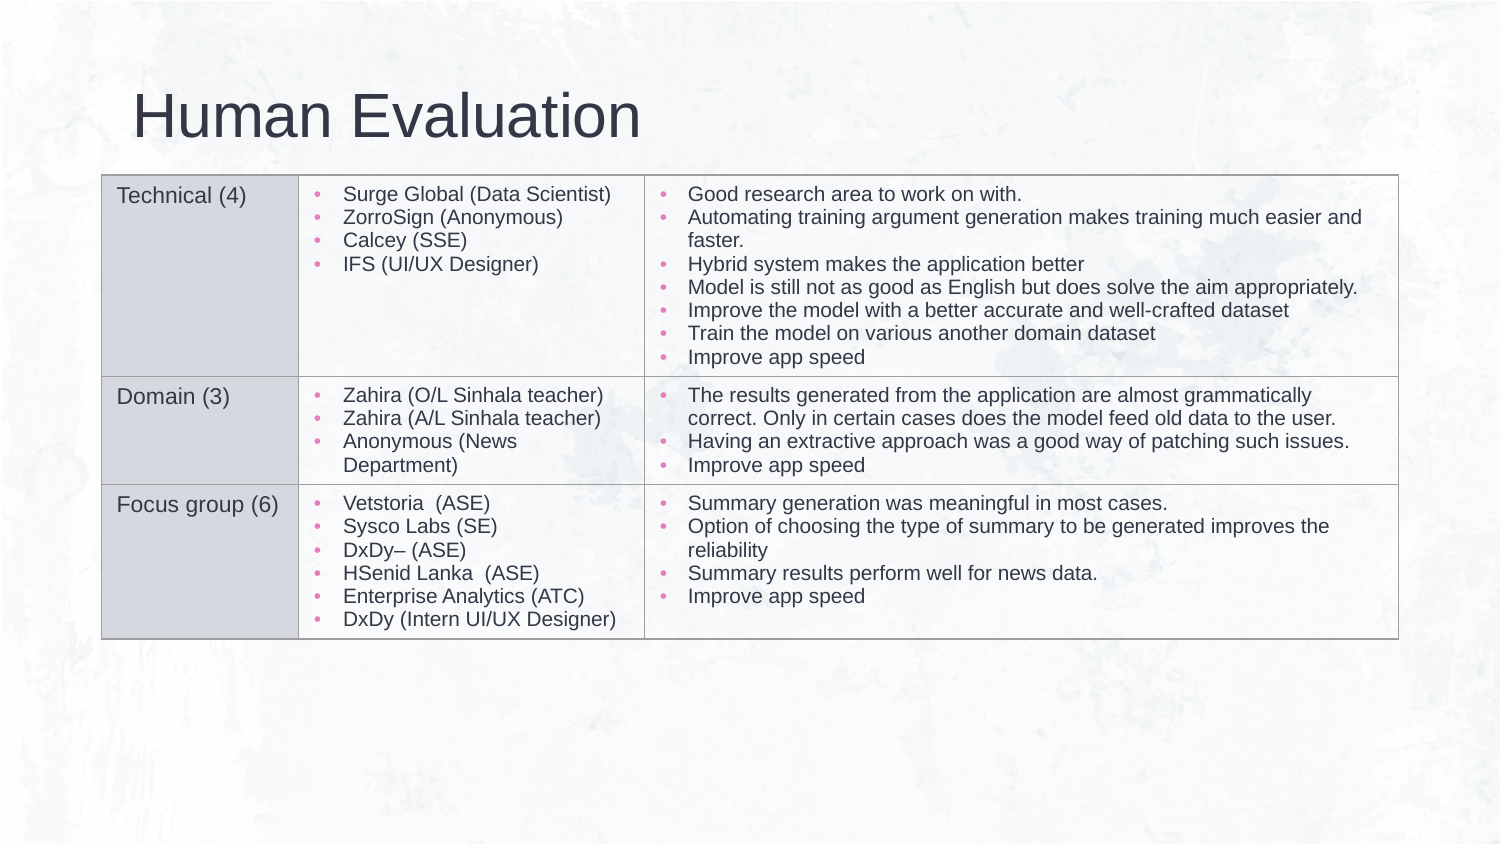

# Human Evaluation
| Technical (4) | Surge Global (Data Scientist) ZorroSign (Anonymous) Calcey (SSE) IFS (UI/UX Designer) | Good research area to work on with. Automating training argument generation makes training much easier and faster. Hybrid system makes the application better Model is still not as good as English but does solve the aim appropriately. Improve the model with a better accurate and well-crafted dataset Train the model on various another domain dataset Improve app speed |
| --- | --- | --- |
| Domain (3) | Zahira (O/L Sinhala teacher) Zahira (A/L Sinhala teacher) Anonymous (News Department) | The results generated from the application are almost grammatically correct. Only in certain cases does the model feed old data to the user. Having an extractive approach was a good way of patching such issues. Improve app speed |
| Focus group (6) | Vetstoria (ASE) Sysco Labs (SE) DxDy– (ASE) HSenid Lanka (ASE) Enterprise Analytics (ATC) DxDy (Intern UI/UX Designer) | Summary generation was meaningful in most cases. Option of choosing the type of summary to be generated improves the reliability Summary results perform well for news data. Improve app speed |